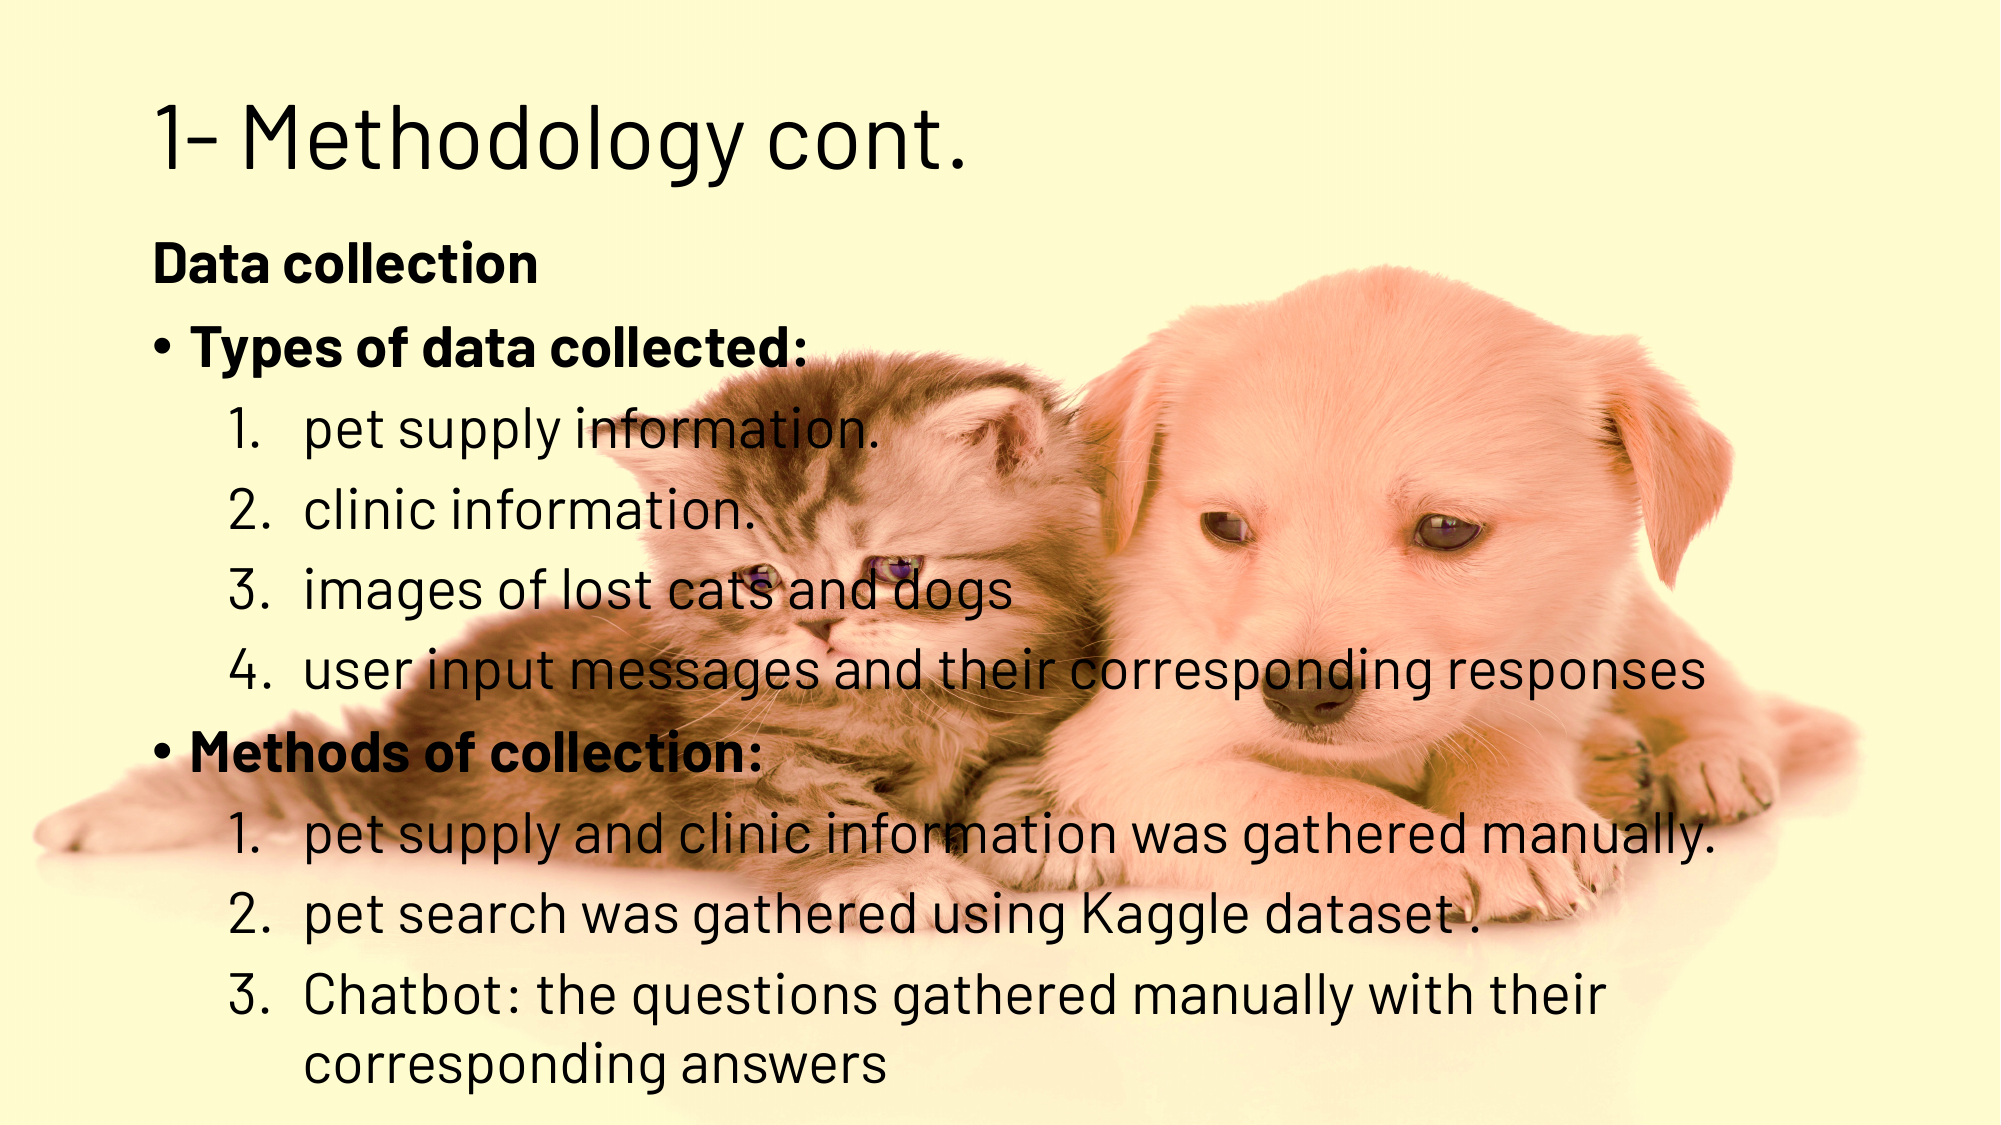

# 1- Methodology cont.
Data collection
Types of data collected:
pet supply information.
clinic information.
images of lost cats and dogs
user input messages and their corresponding responses
Methods of collection:
pet supply and clinic information was gathered manually.
pet search was gathered using Kaggle dataset .
Chatbot: the questions gathered manually with their corresponding answers